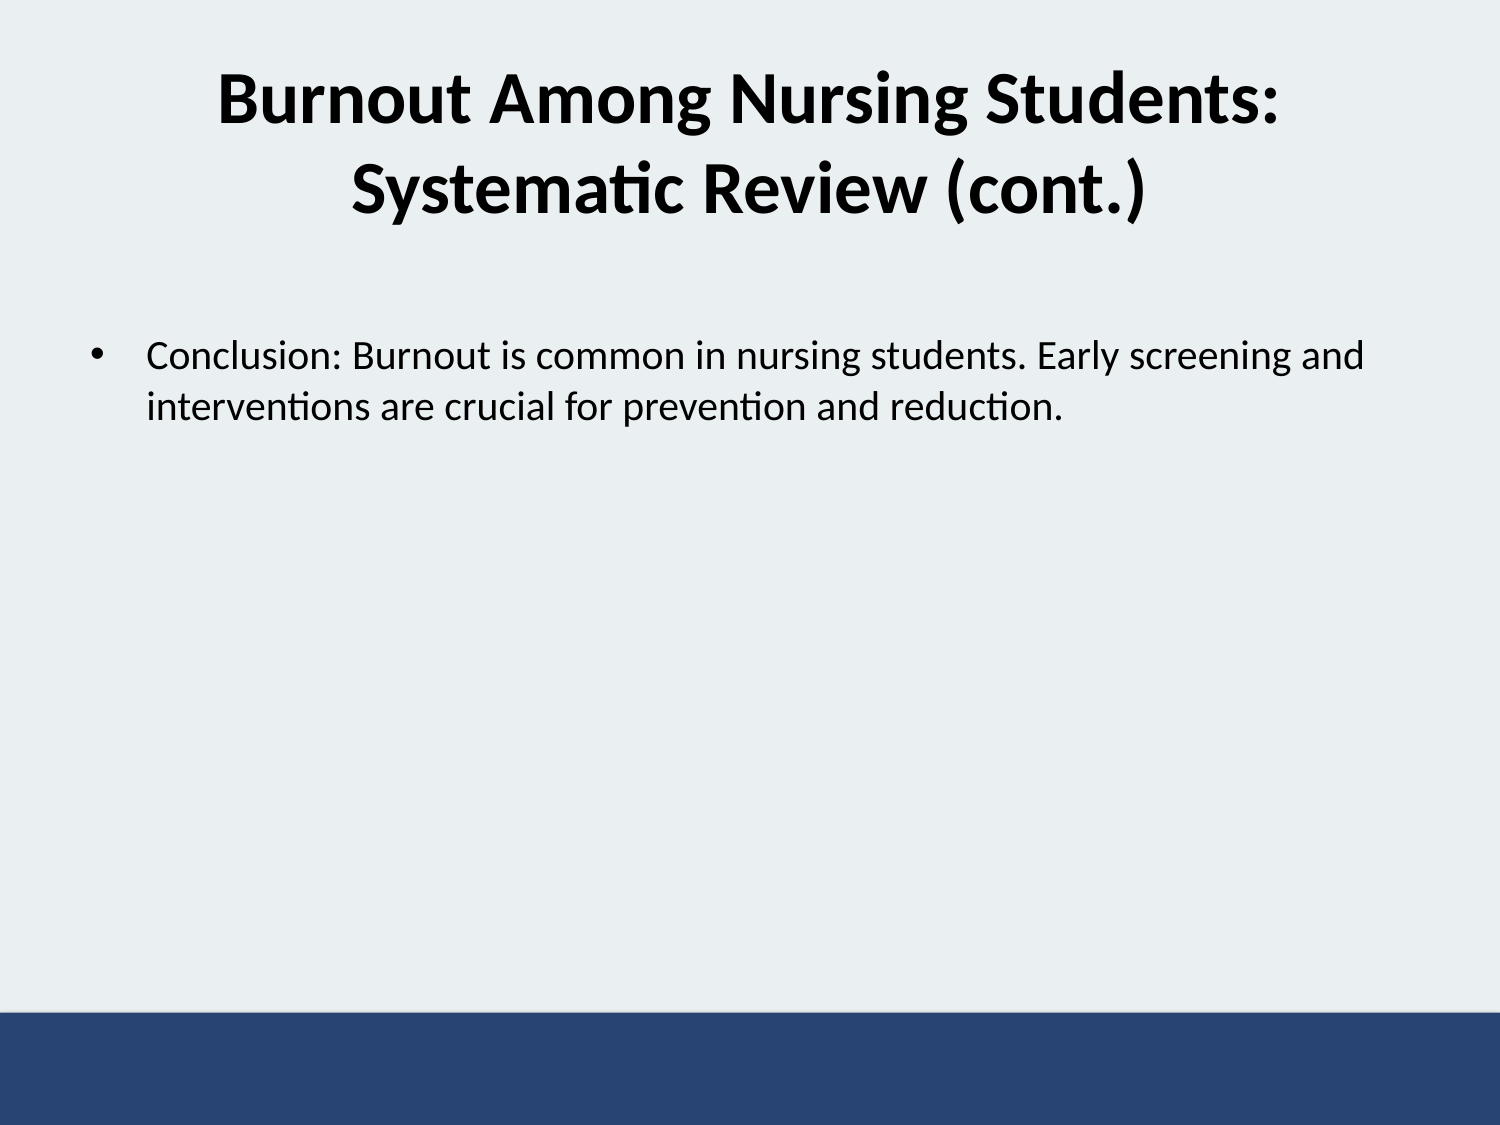

# Burnout Among Nursing Students: Systematic Review (cont.)

Conclusion: Burnout is common in nursing students. Early screening and interventions are crucial for prevention and reduction.